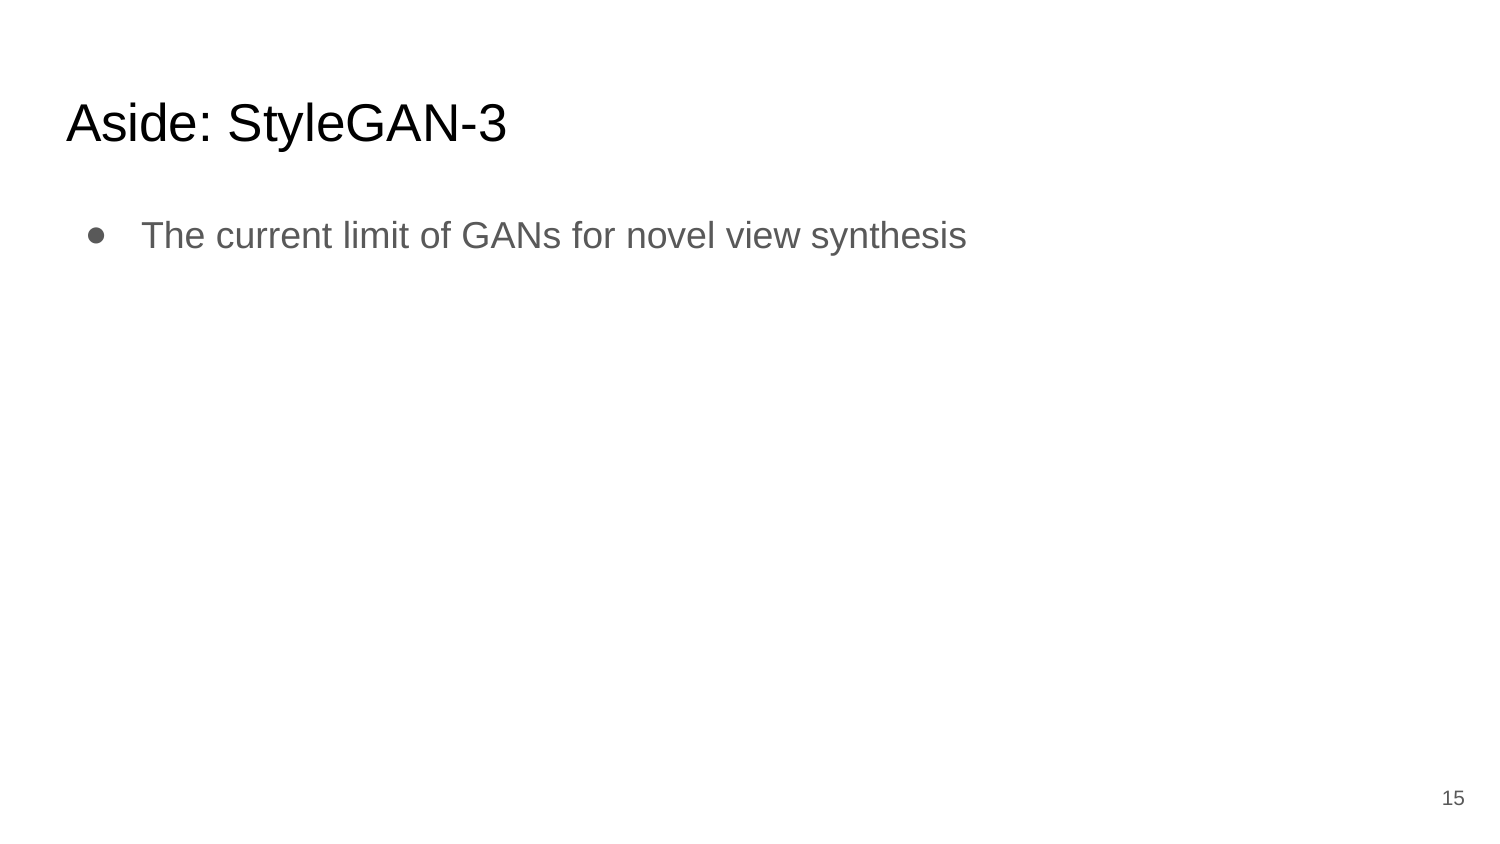

# Aside: StyleGAN-3
The current limit of GANs for novel view synthesis
15